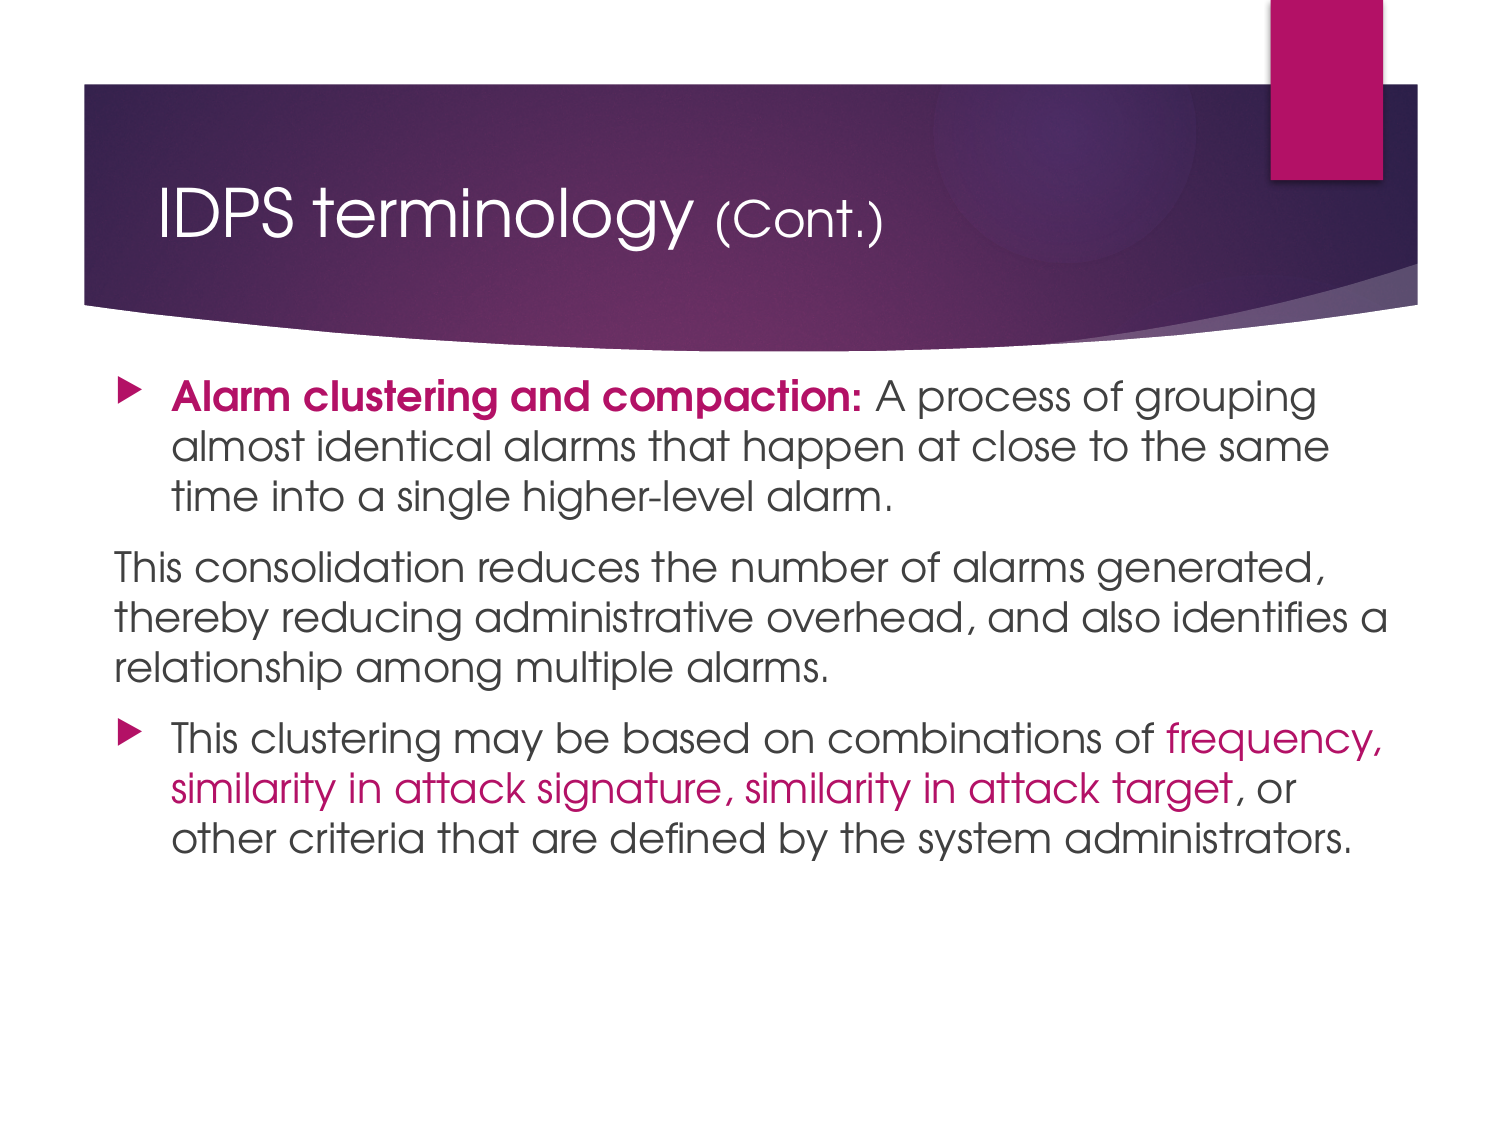

# IDPS terminology (Cont.)
Alarm clustering and compaction: A process of grouping almost identical alarms that happen at close to the same time into a single higher-level alarm.
This consolidation reduces the number of alarms generated, thereby reducing administrative overhead, and also identifies a relationship among multiple alarms.
This clustering may be based on combinations of frequency, similarity in attack signature, similarity in attack target, or other criteria that are defined by the system administrators.